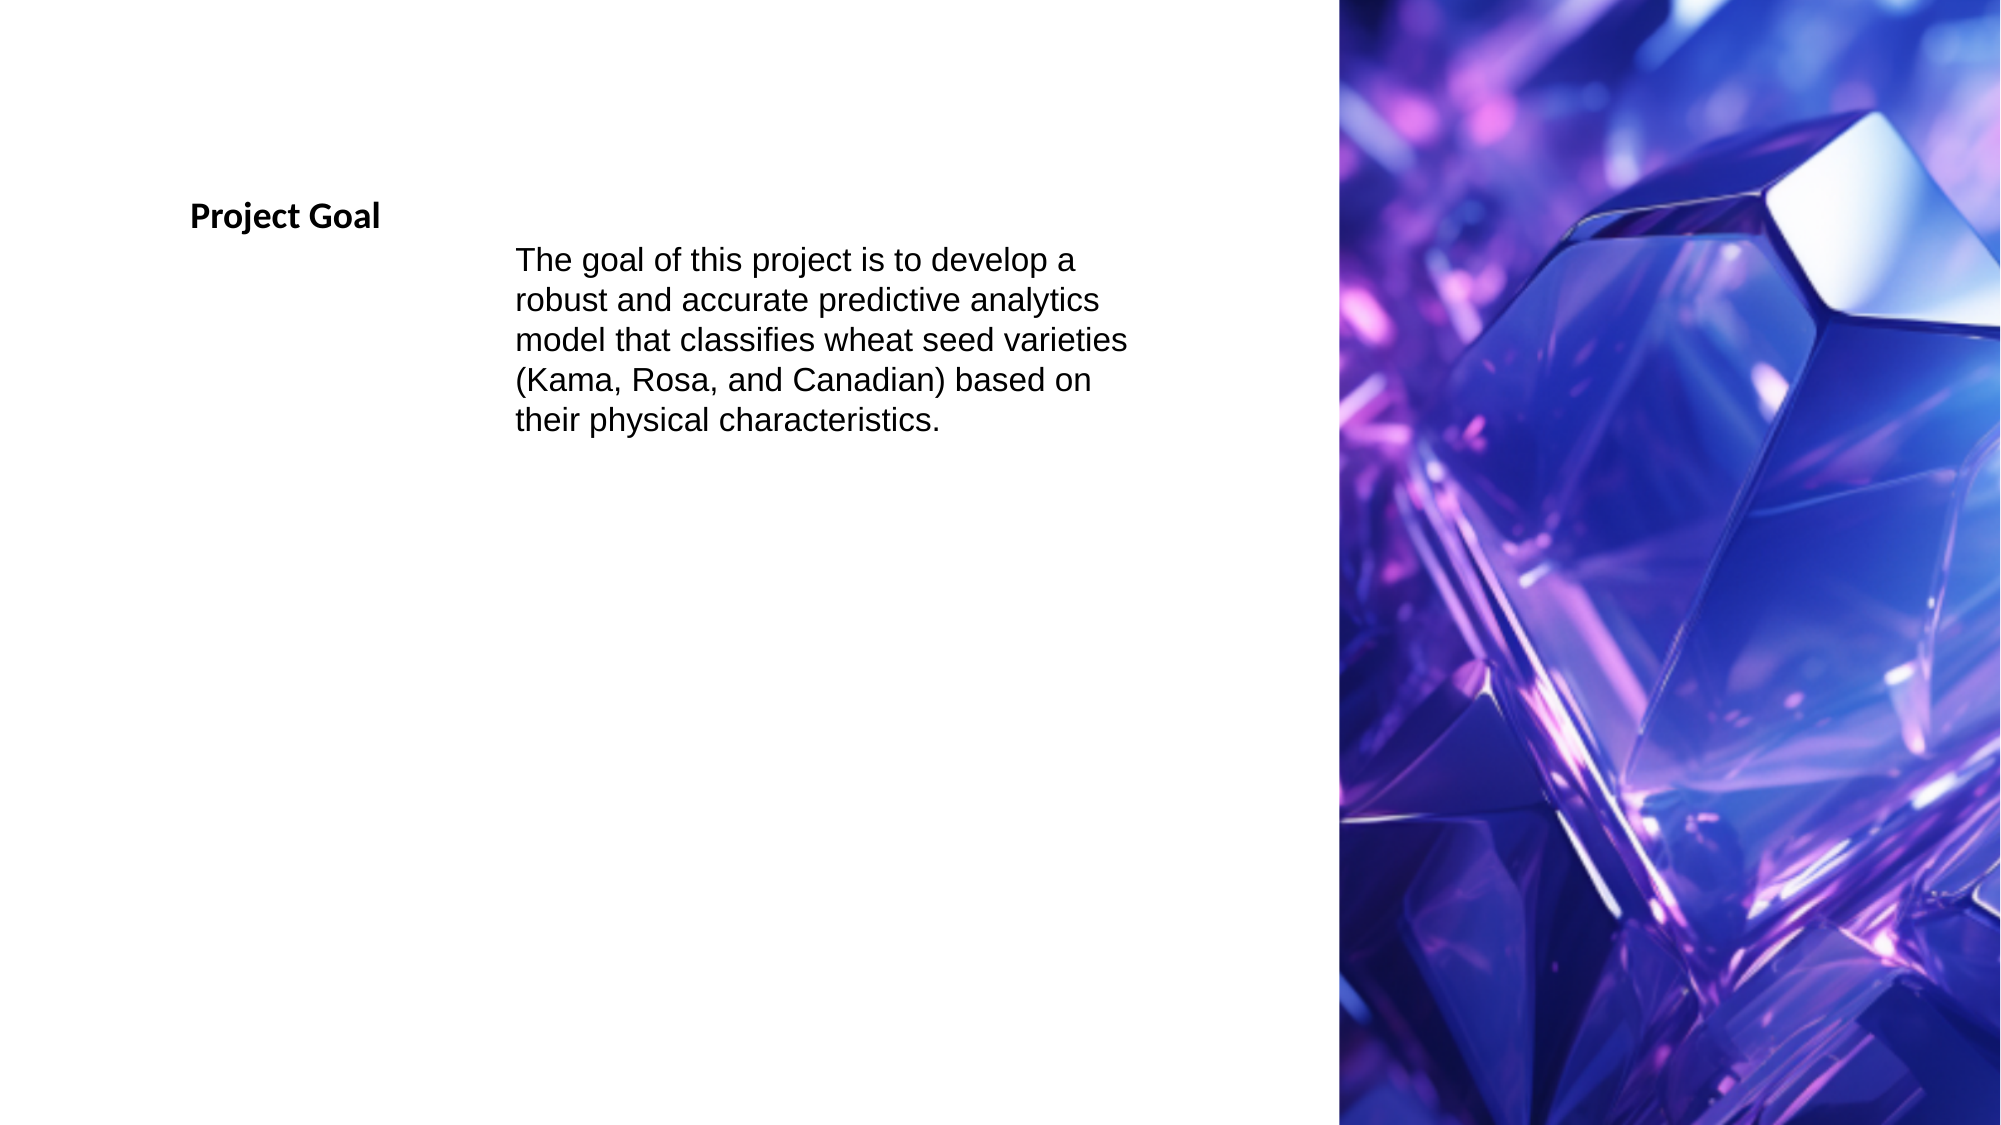

Project Goal
The goal of this project is to develop a robust and accurate predictive analytics model that classifies wheat seed varieties (Kama, Rosa, and Canadian) based on their physical characteristics.